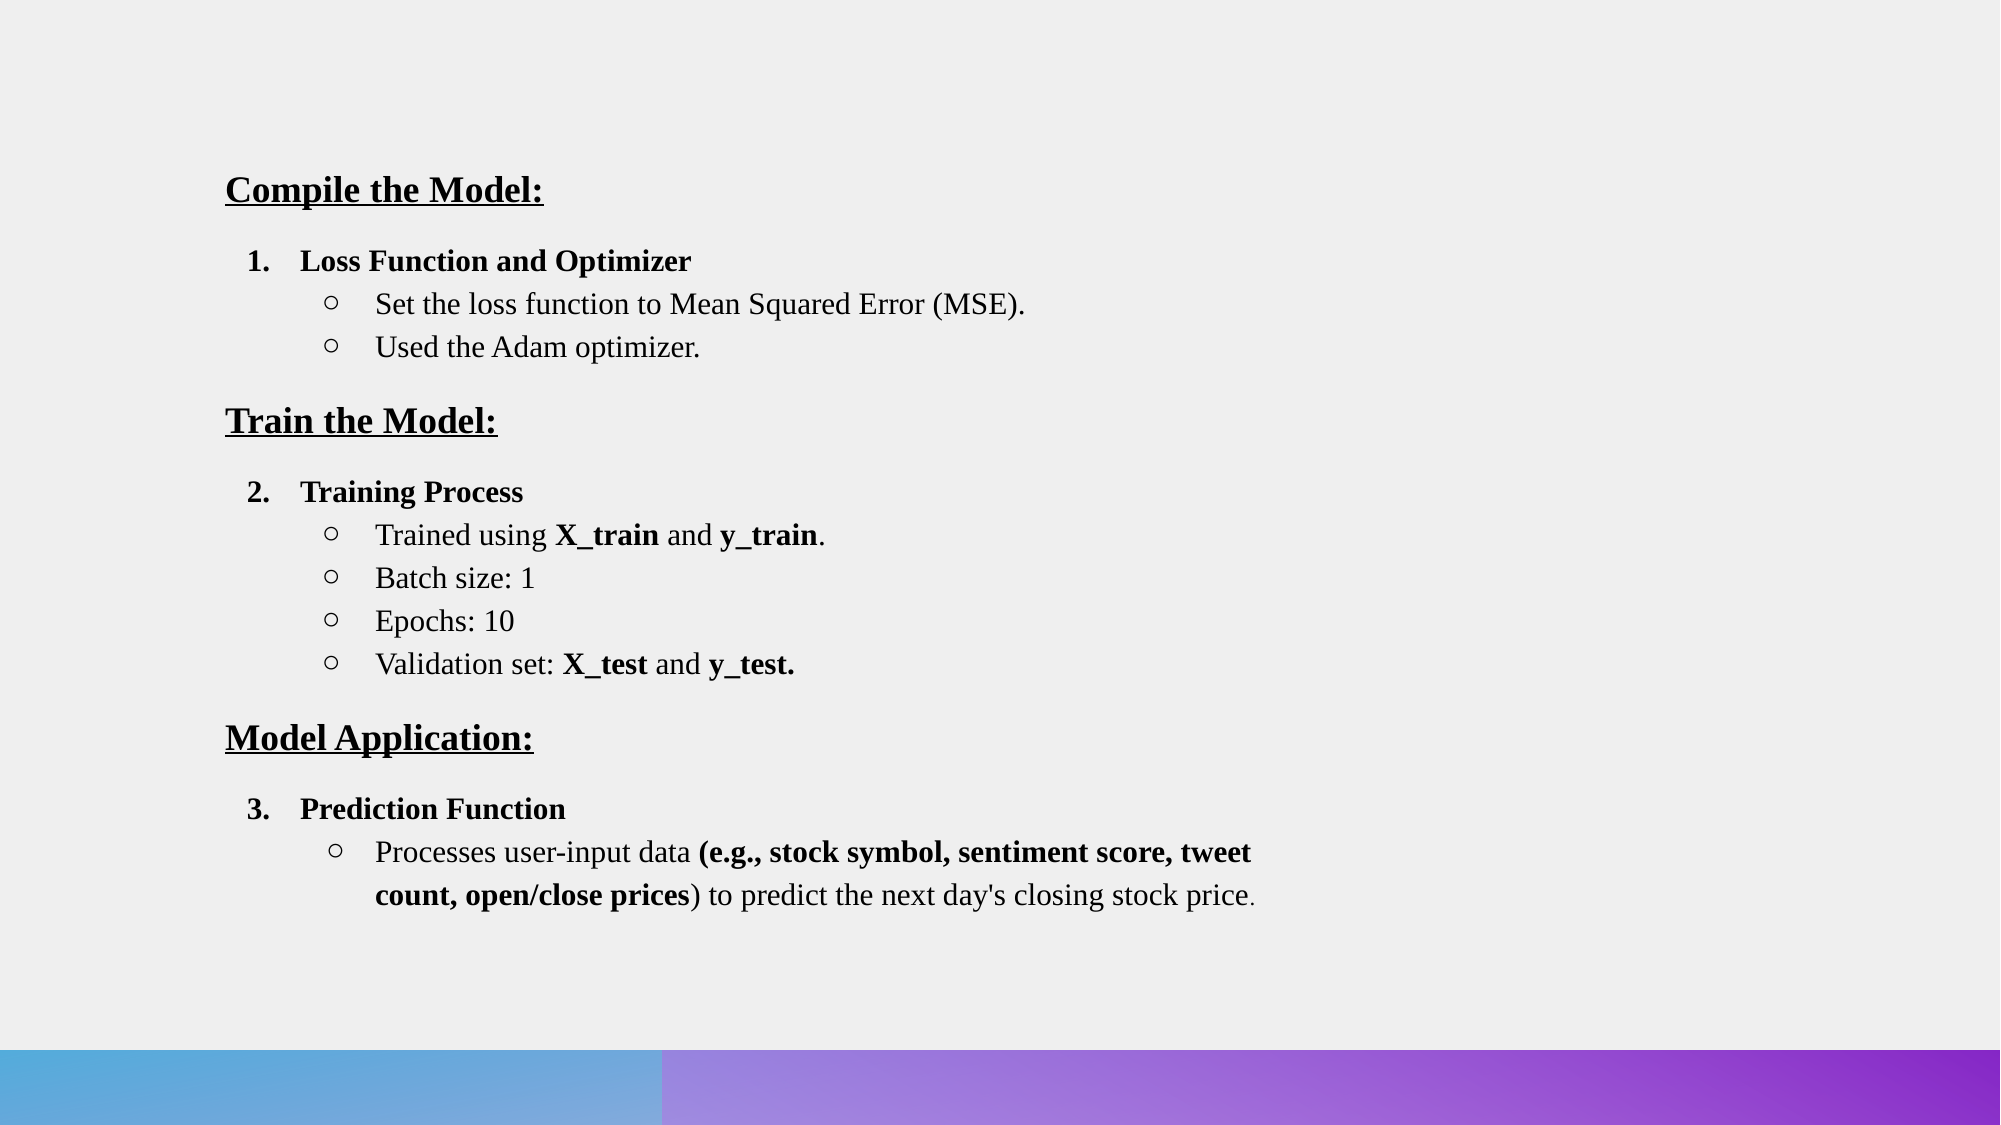

Compile the Model:
Loss Function and Optimizer
Set the loss function to Mean Squared Error (MSE).
Used the Adam optimizer.
Train the Model:
Training Process
Trained using X_train and y_train.
Batch size: 1
Epochs: 10
Validation set: X_test and y_test.
Model Application:
Prediction Function
Processes user-input data (e.g., stock symbol, sentiment score, tweet count, open/close prices) to predict the next day's closing stock price.